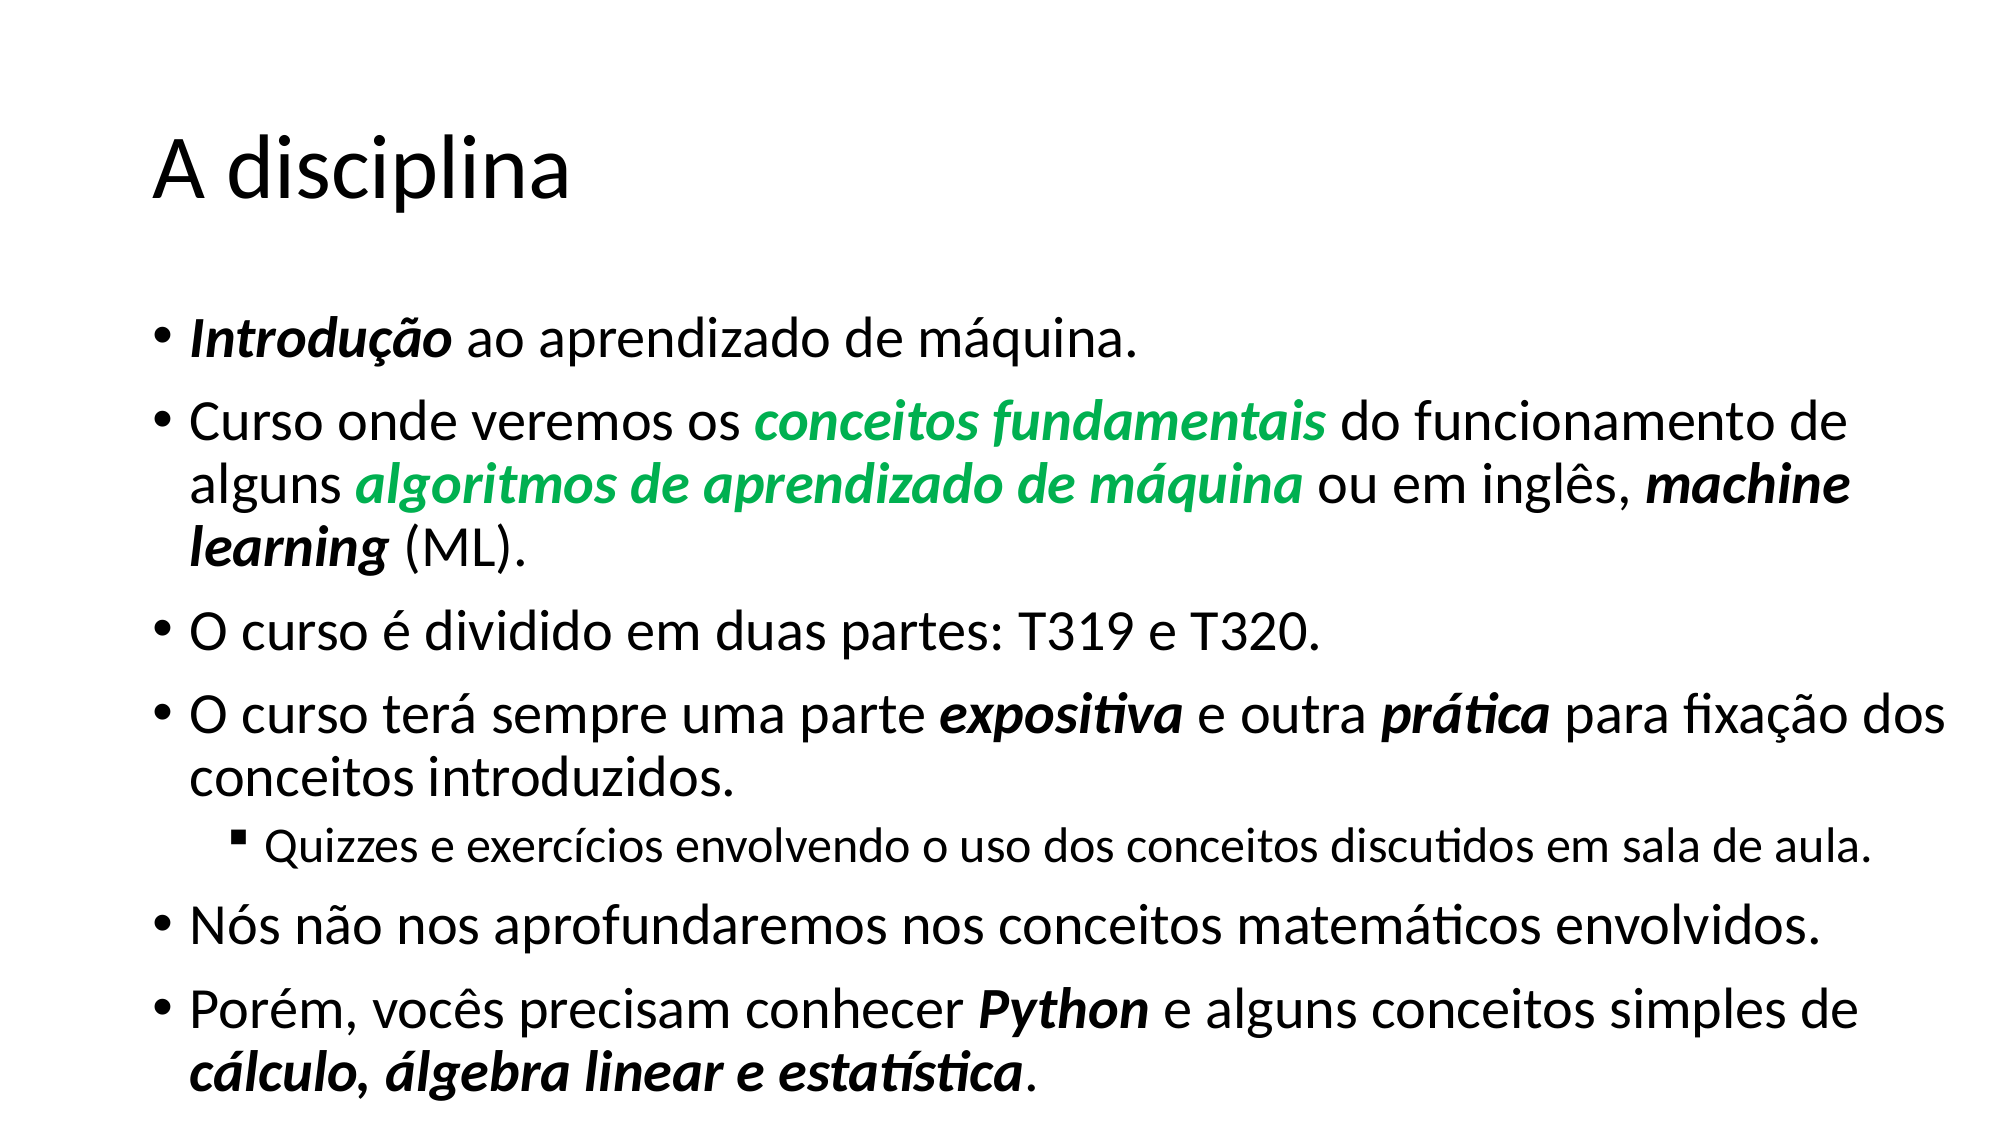

# A disciplina
Introdução ao aprendizado de máquina.
Curso onde veremos os conceitos fundamentais do funcionamento de alguns algoritmos de aprendizado de máquina ou em inglês, machine learning (ML).
O curso é dividido em duas partes: T319 e T320.
O curso terá sempre uma parte expositiva e outra prática para fixação dos
conceitos introduzidos.
Quizzes e exercícios envolvendo o uso dos conceitos discutidos em sala de aula.
Nós não nos aprofundaremos nos conceitos matemáticos envolvidos.
Porém, vocês precisam conhecer Python e alguns conceitos simples de cálculo, álgebra linear e estatística.